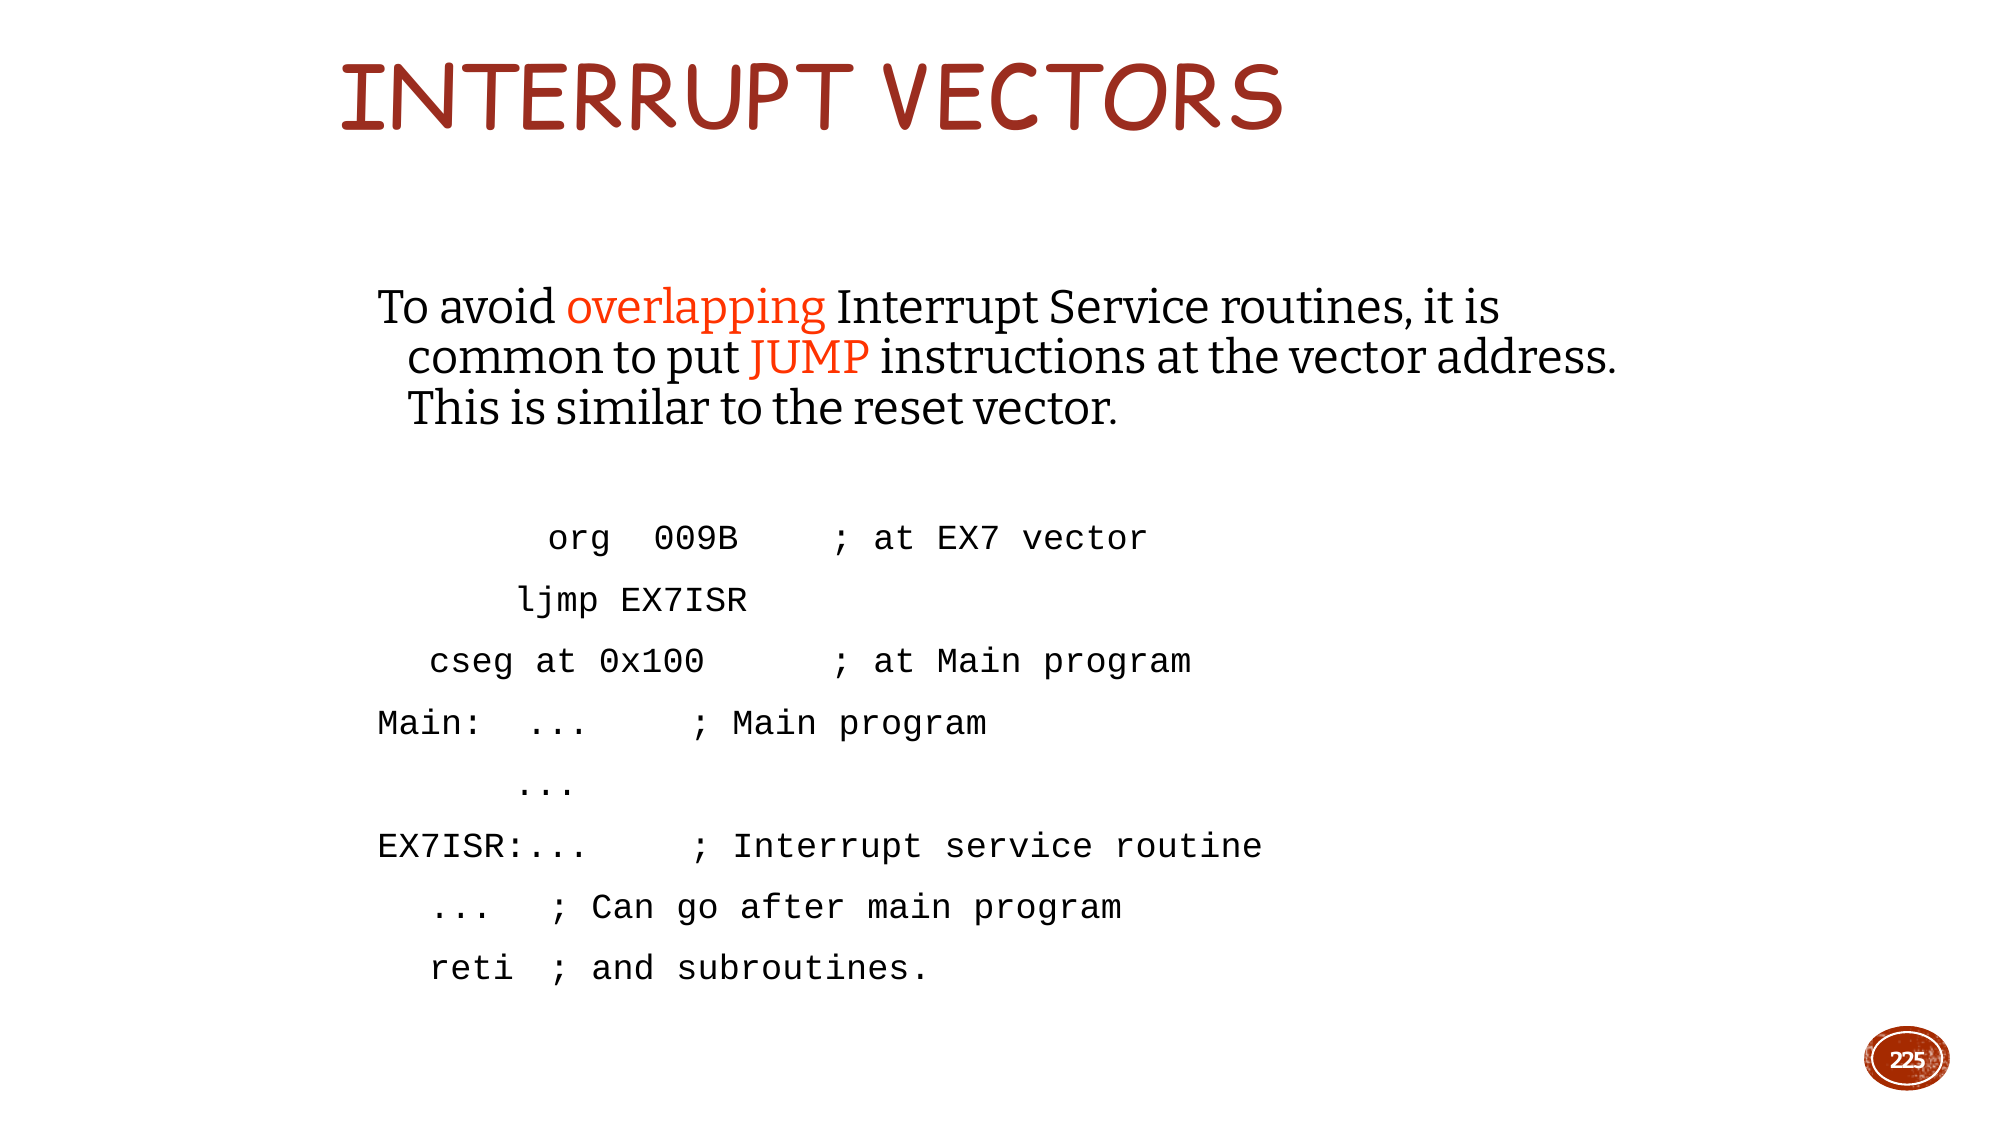

# Interrupt Vectors
To avoid overlapping Interrupt Service routines, it is common to put JUMP instructions at the vector address. This is similar to the reset vector.

        org  009B		; at EX7 vector
	     ljmp EX7ISR
		 cseg at 0x100	; at Main program
Main:  ... 			; Main program
	     ...
EX7ISR:... 			; Interrupt service routine
		 ...			; Can go after main program
		 reti			; and subroutines.
225